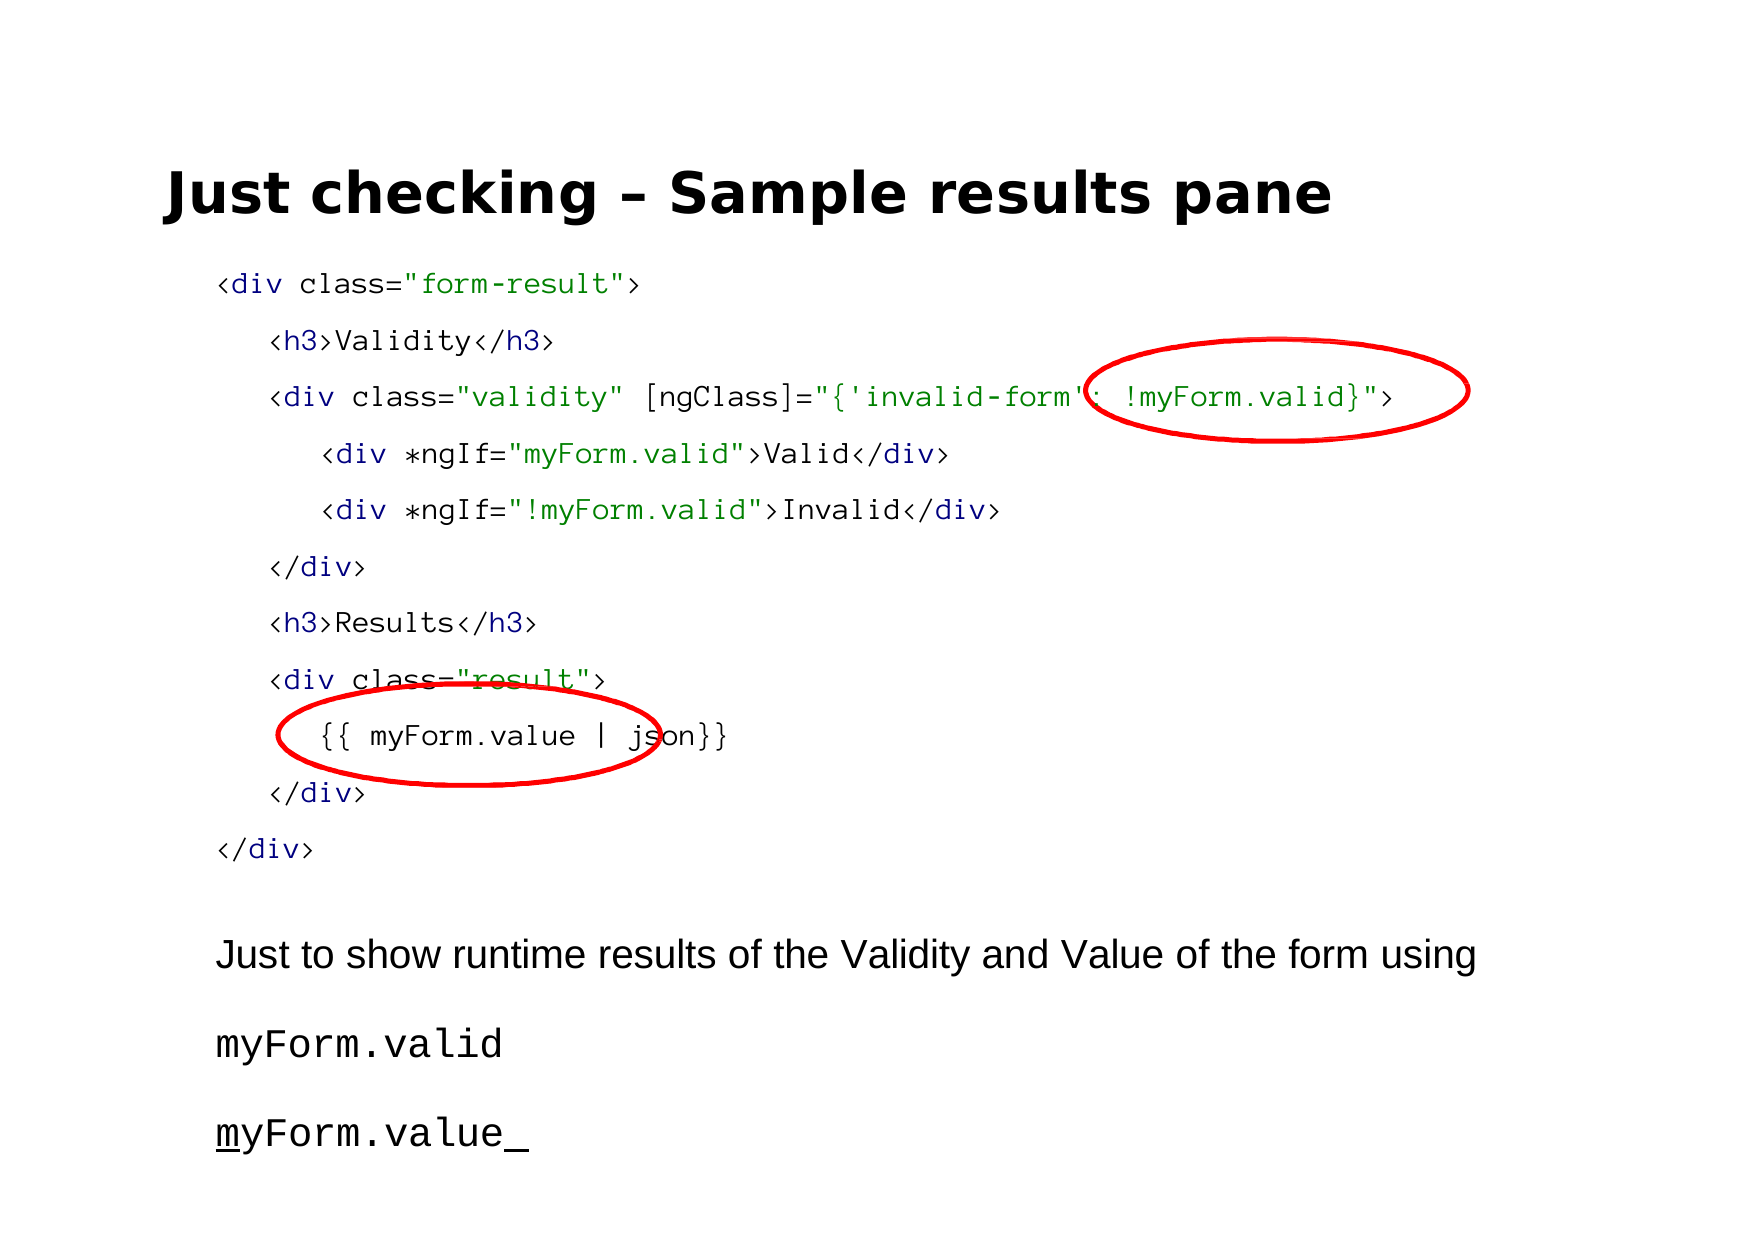

# Just checking – Sample results pane
<div  class="form‐result">
<h3>Validity</h3>
<div  class="validity"  [ngClass]="{'invalid‐form':  !myForm.valid}">
<div  *ngIf="myForm.valid">Valid</div>
<div  *ngIf="!myForm.valid">Invalid</div>
</div>
<h3>Results</h3>
<div  class="result">
{{  myForm.value  |  json}}
</div>
</div>

Just to show runtime results of the Validity and Value of the form using

myForm.valid

myForm.value